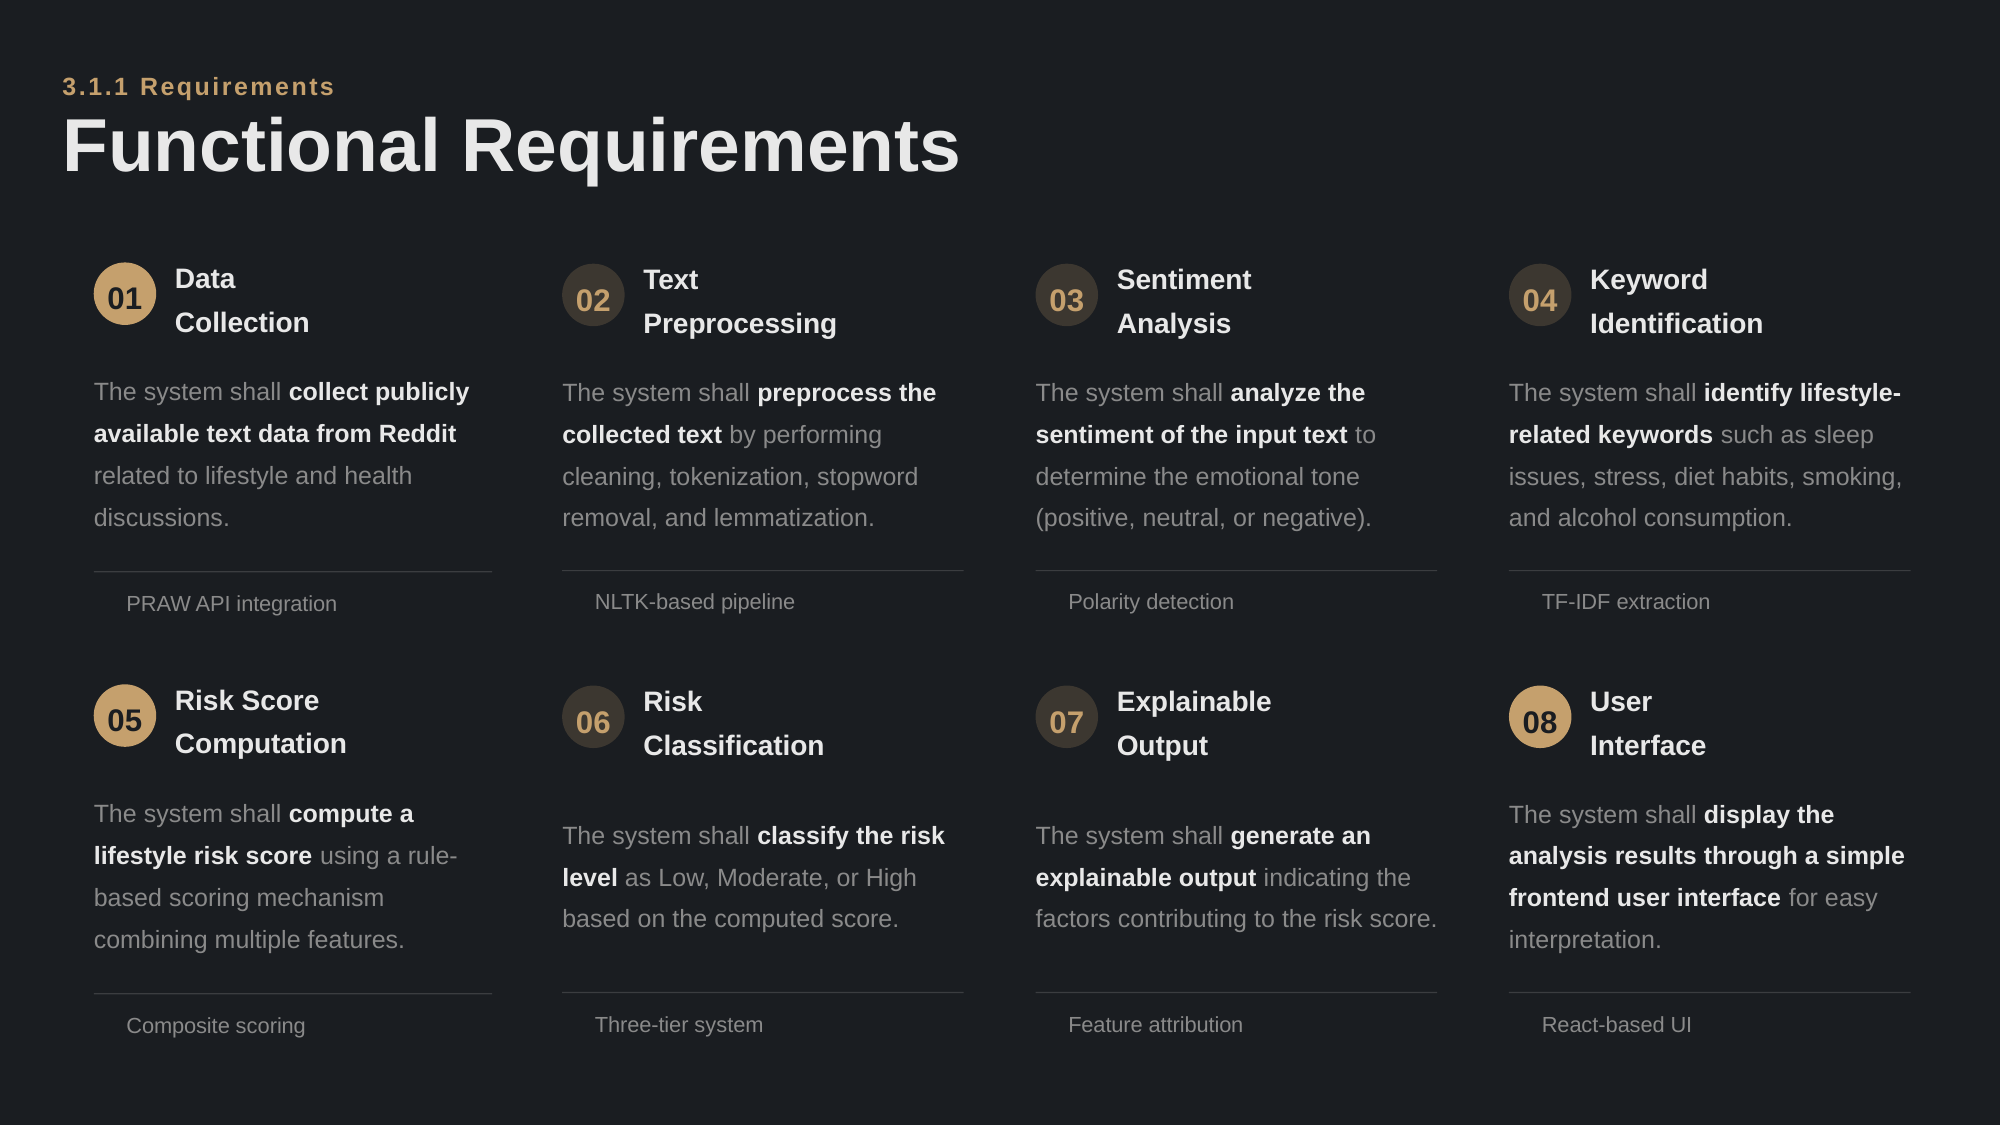

3.1.1 Requirements
Functional Requirements
01

02

03

04

Data Collection
Text Preprocessing
Sentiment Analysis
Keyword Identification
The system shall collect publicly available text data from Reddit related to lifestyle and health discussions.
The system shall preprocess the collected text by performing cleaning, tokenization, stopword removal, and lemmatization.
The system shall analyze the sentiment of the input text to determine the emotional tone (positive, neutral, or negative).
The system shall identify lifestyle-related keywords such as sleep issues, stress, diet habits, smoking, and alcohol consumption.

NLTK-based pipeline
Polarity detection
TF-IDF extraction
PRAW API integration
05

06

07

08

Risk Score Computation
Risk Classification
Explainable Output
User Interface
The system shall compute a lifestyle risk score using a rule-based scoring mechanism combining multiple features.
The system shall classify the risk level as Low, Moderate, or High based on the computed score.
The system shall generate an explainable output indicating the factors contributing to the risk score.
The system shall display the analysis results through a simple frontend user interface for easy interpretation.

Three-tier system
Feature attribution
React-based UI
Composite scoring